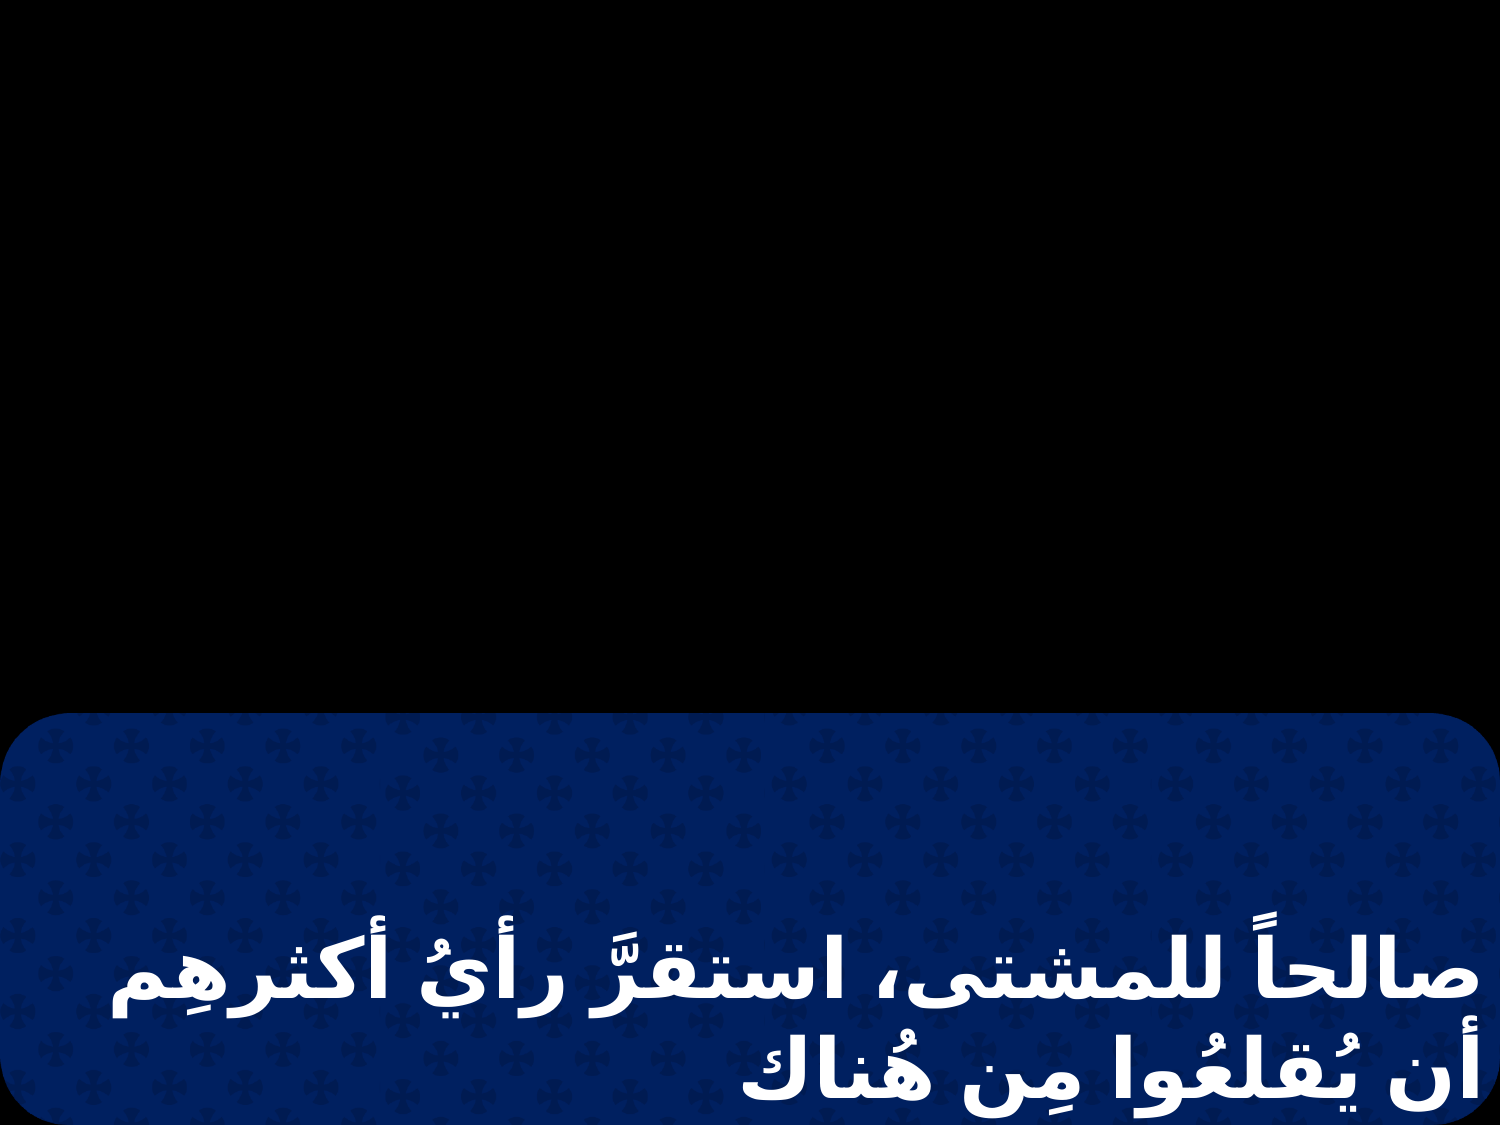

صالحاً للمشتى، استقرَّ رأيُ أكثرهِم أن يُقلعُوا مِن هُناك